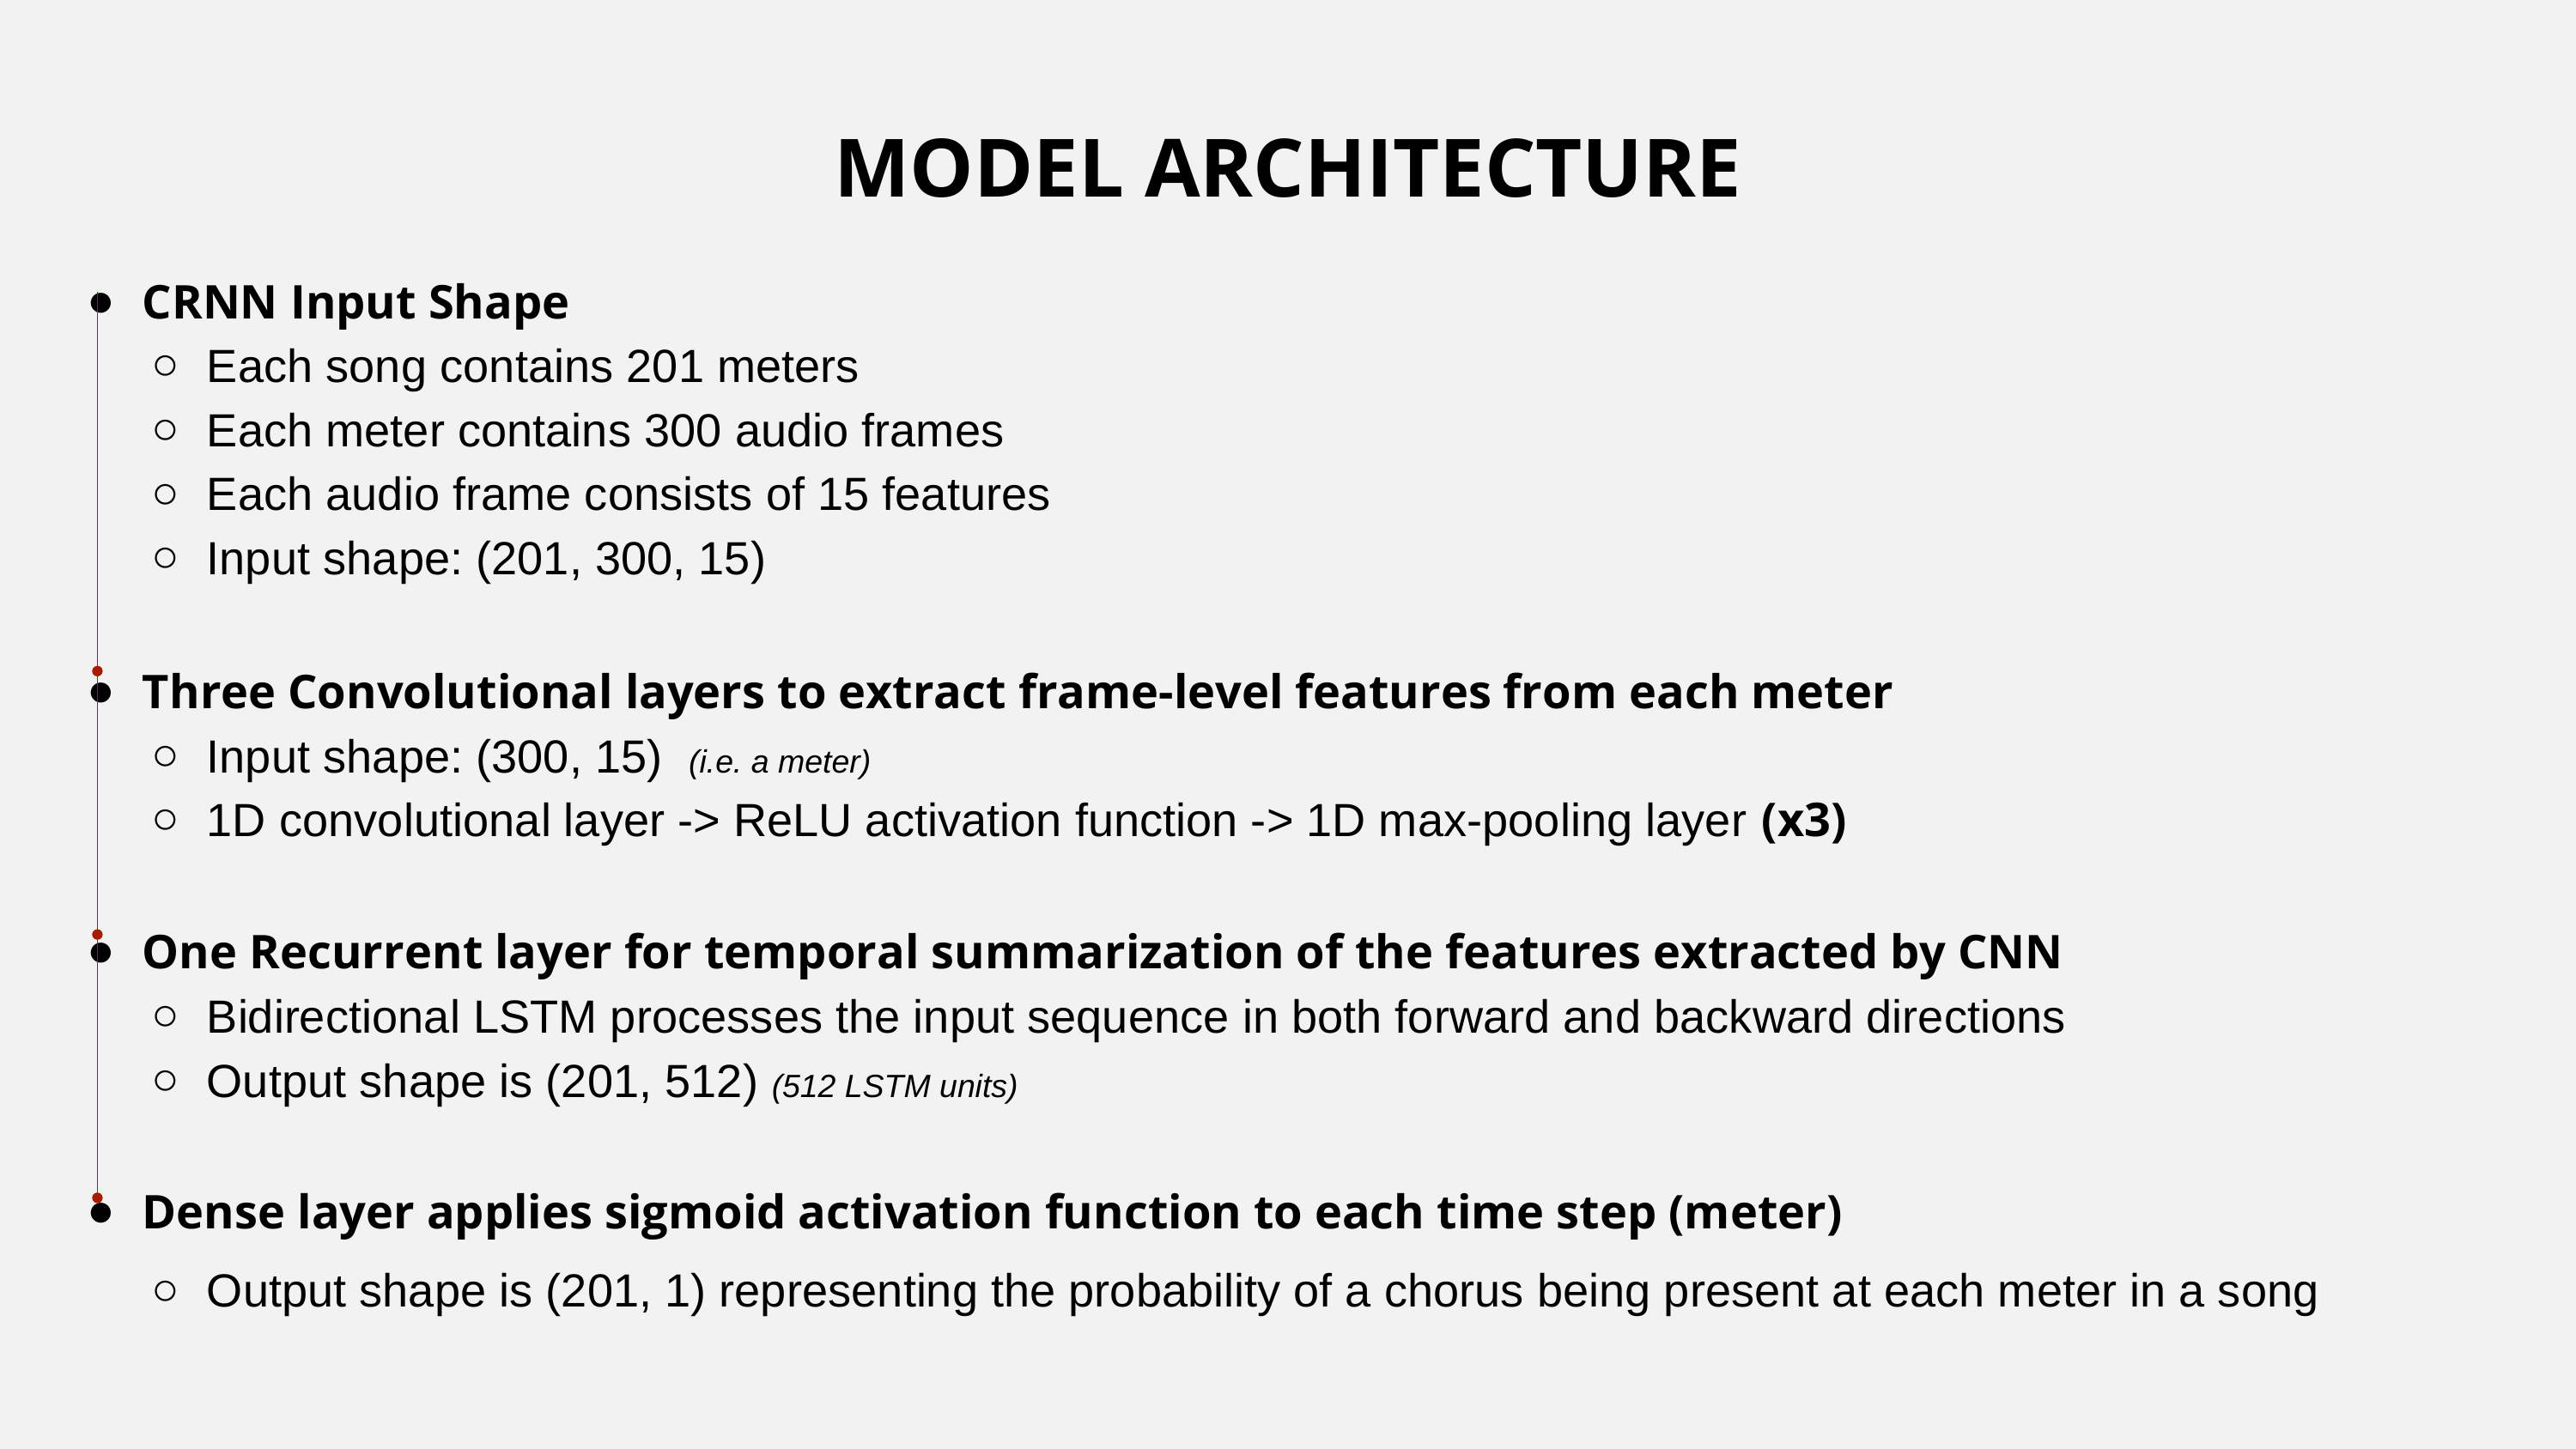

MODEL ARCHITECTURE
CRNN Input Shape
Each song contains 201 meters
Each meter contains 300 audio frames
Each audio frame consists of 15 features
Input shape: (201, 300, 15)
Three Convolutional layers to extract frame-level features from each meter
Input shape: (300, 15)  (i.e. a meter)
1D convolutional layer -> ReLU activation function -> 1D max-pooling layer (x3)
One Recurrent layer for temporal summarization of the features extracted by CNN
Bidirectional LSTM processes the input sequence in both forward and backward directions
Output shape is (201, 512) (512 LSTM units)
Dense layer applies sigmoid activation function to each time step (meter)
Output shape is (201, 1) representing the probability of a chorus being present at each meter in a song